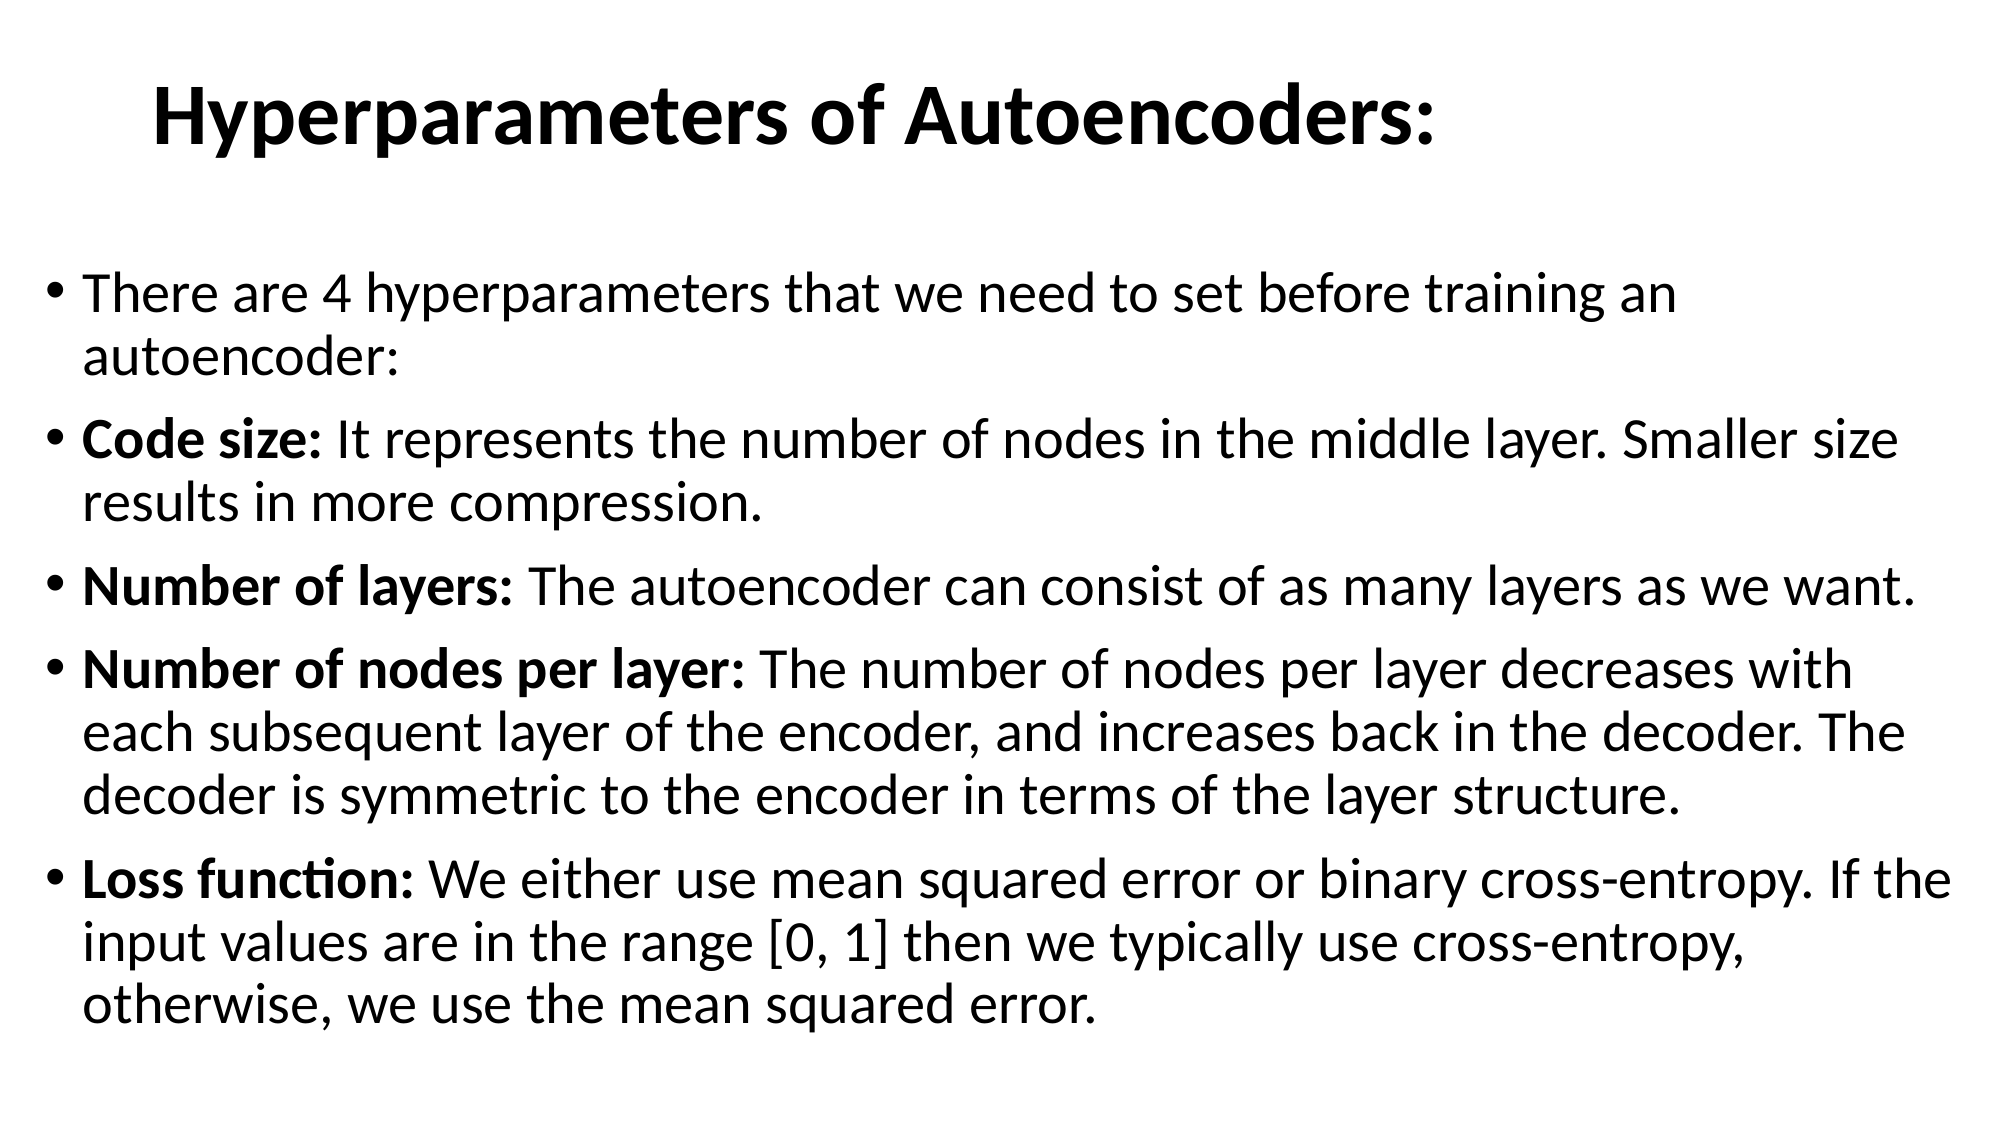

# Hyperparameters of Autoencoders:
There are 4 hyperparameters that we need to set before training an autoencoder:
Code size: It represents the number of nodes in the middle layer. Smaller size results in more compression.
Number of layers: The autoencoder can consist of as many layers as we want.
Number of nodes per layer: The number of nodes per layer decreases with each subsequent layer of the encoder, and increases back in the decoder. The decoder is symmetric to the encoder in terms of the layer structure.
Loss function: We either use mean squared error or binary cross-entropy. If the input values are in the range [0, 1] then we typically use cross-entropy, otherwise, we use the mean squared error.